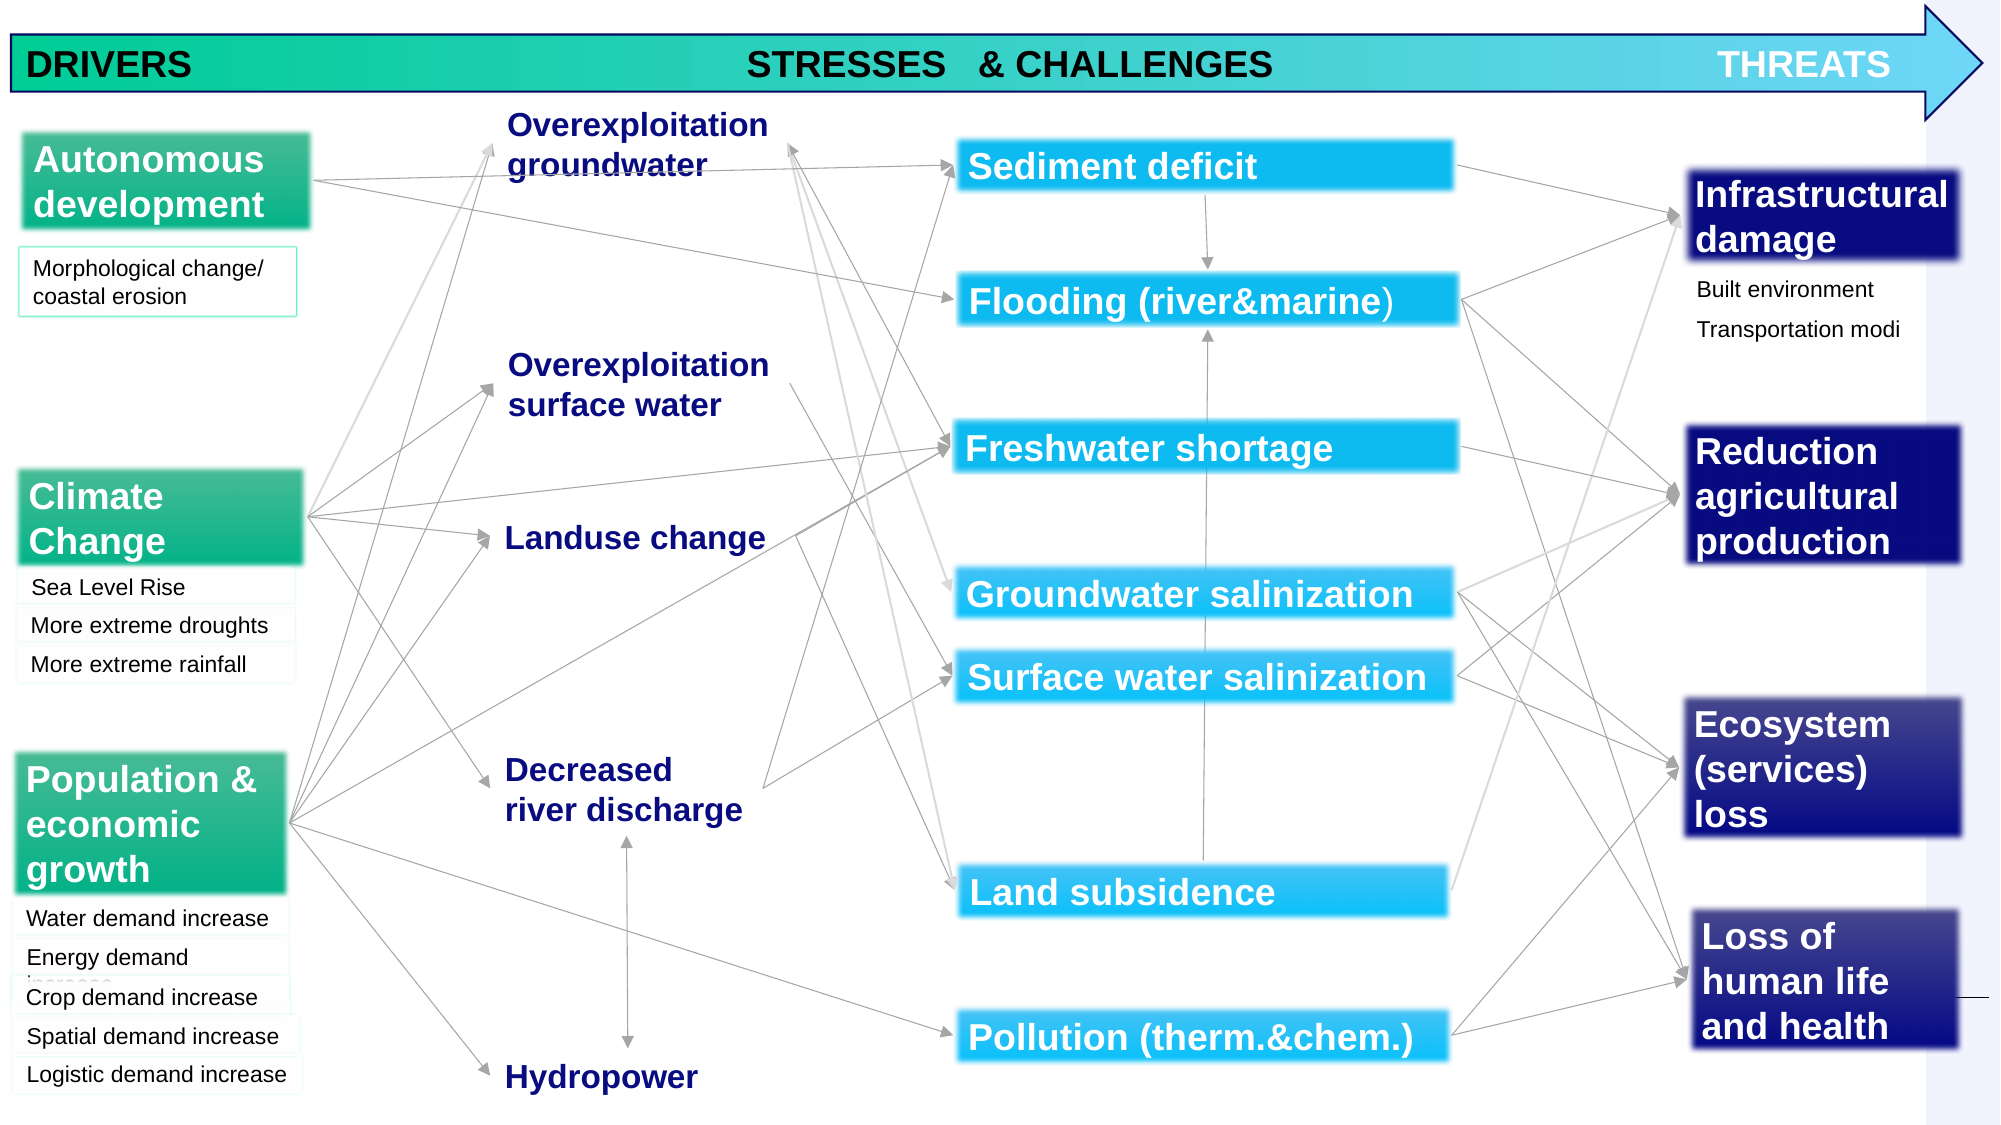

DRIVERS                                                     STRESSES   & CHALLENGES                                          THREATS
Overexploitation groundwater
Autonomous development
Sediment deficit
Infrastructural damage
Morphological change/ coastal erosion
Built environment
Flooding (river&marine)
Transportation modi
Overexploitation surface water
Freshwater shortage
Reduction agricultural production
Climate Change
Landuse change
Groundwater salinization
Sea Level Rise
More extreme droughts
More extreme rainfall
Surface water salinization
Ecosystem (services) loss
Decreased river discharge
Population & economic growth
Land subsidence
Water demand increase
Loss of human life and health
Energy demand increase

Crop demand increase
Pollution (therm.&chem.)
Spatial demand increase
Hydropower
Logistic demand increase